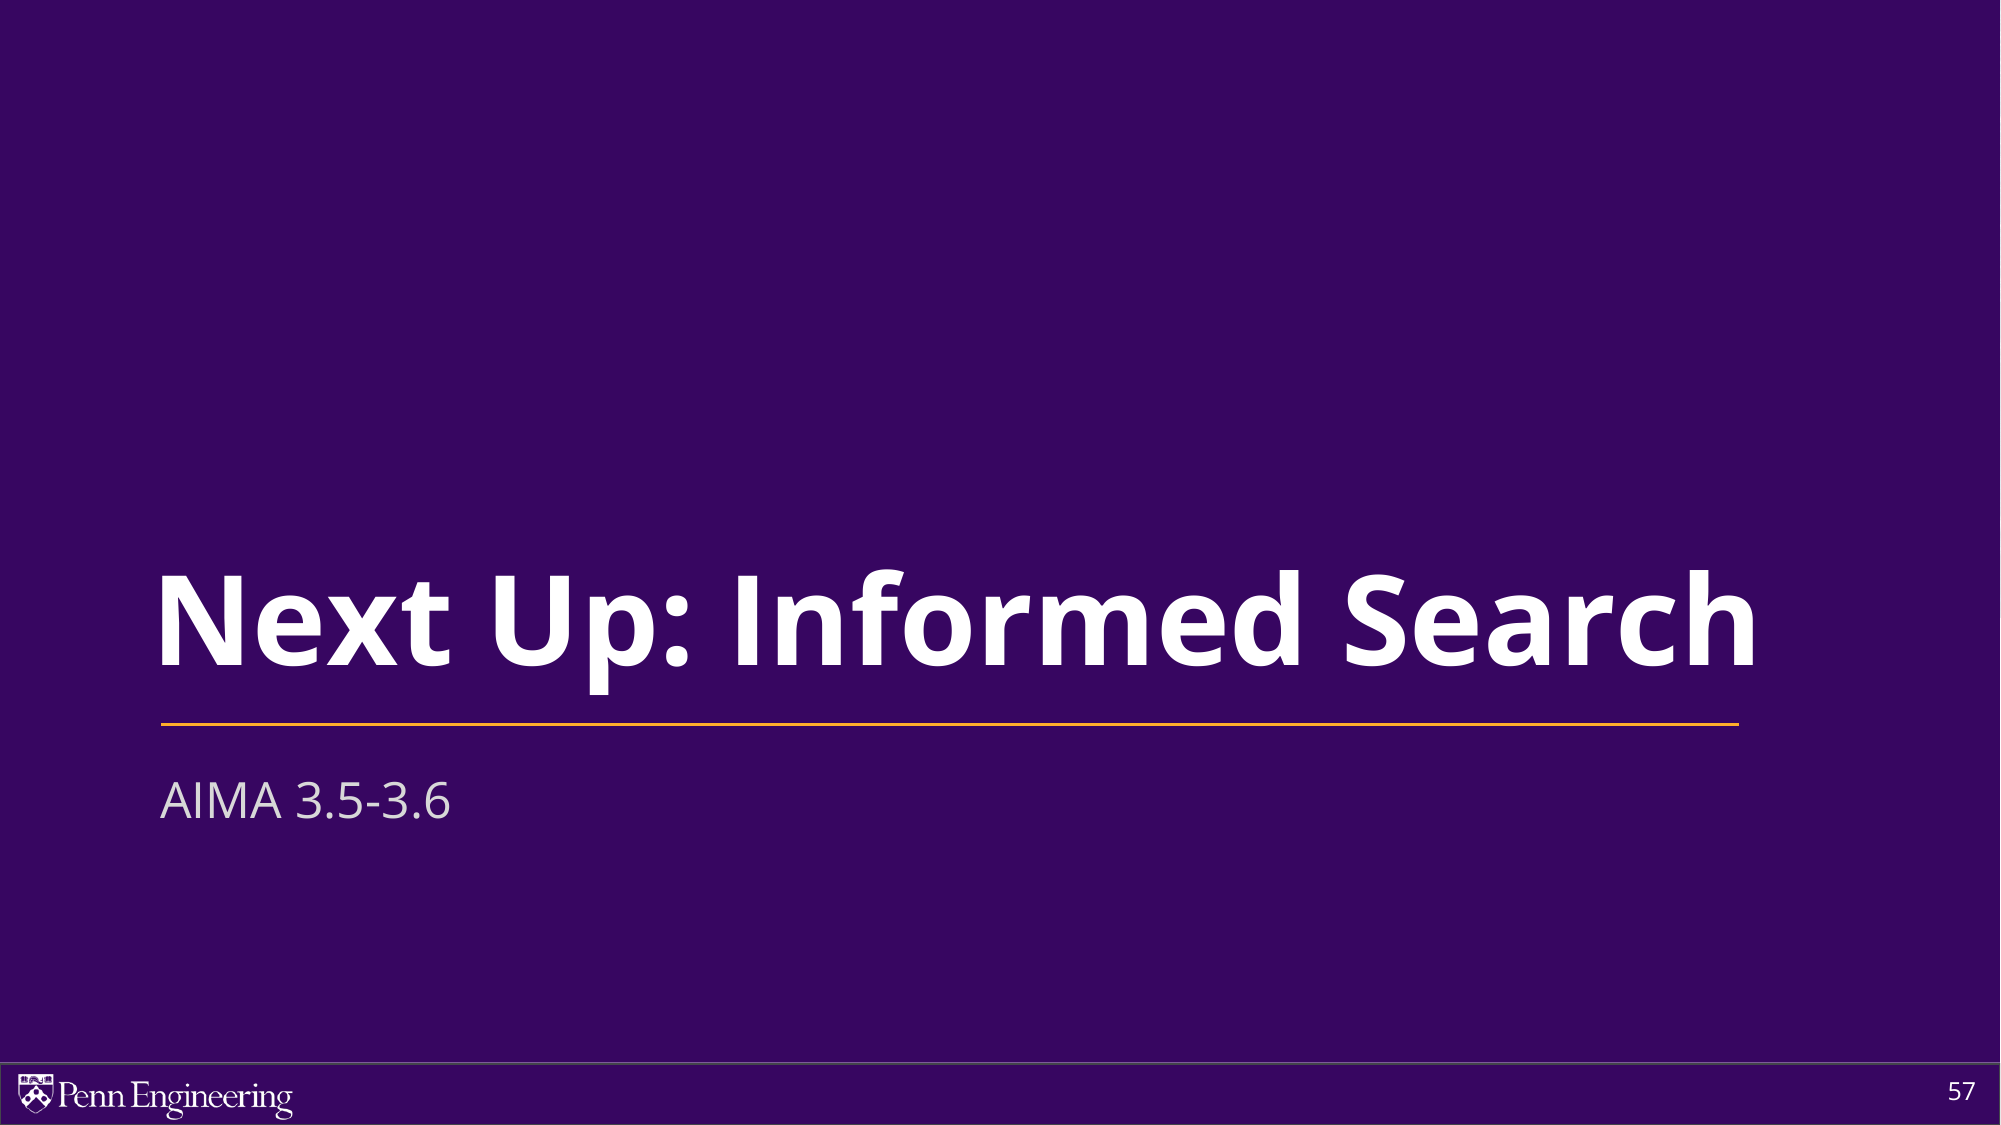

# Next Up: Informed Search
AIMA 3.5-3.6

57